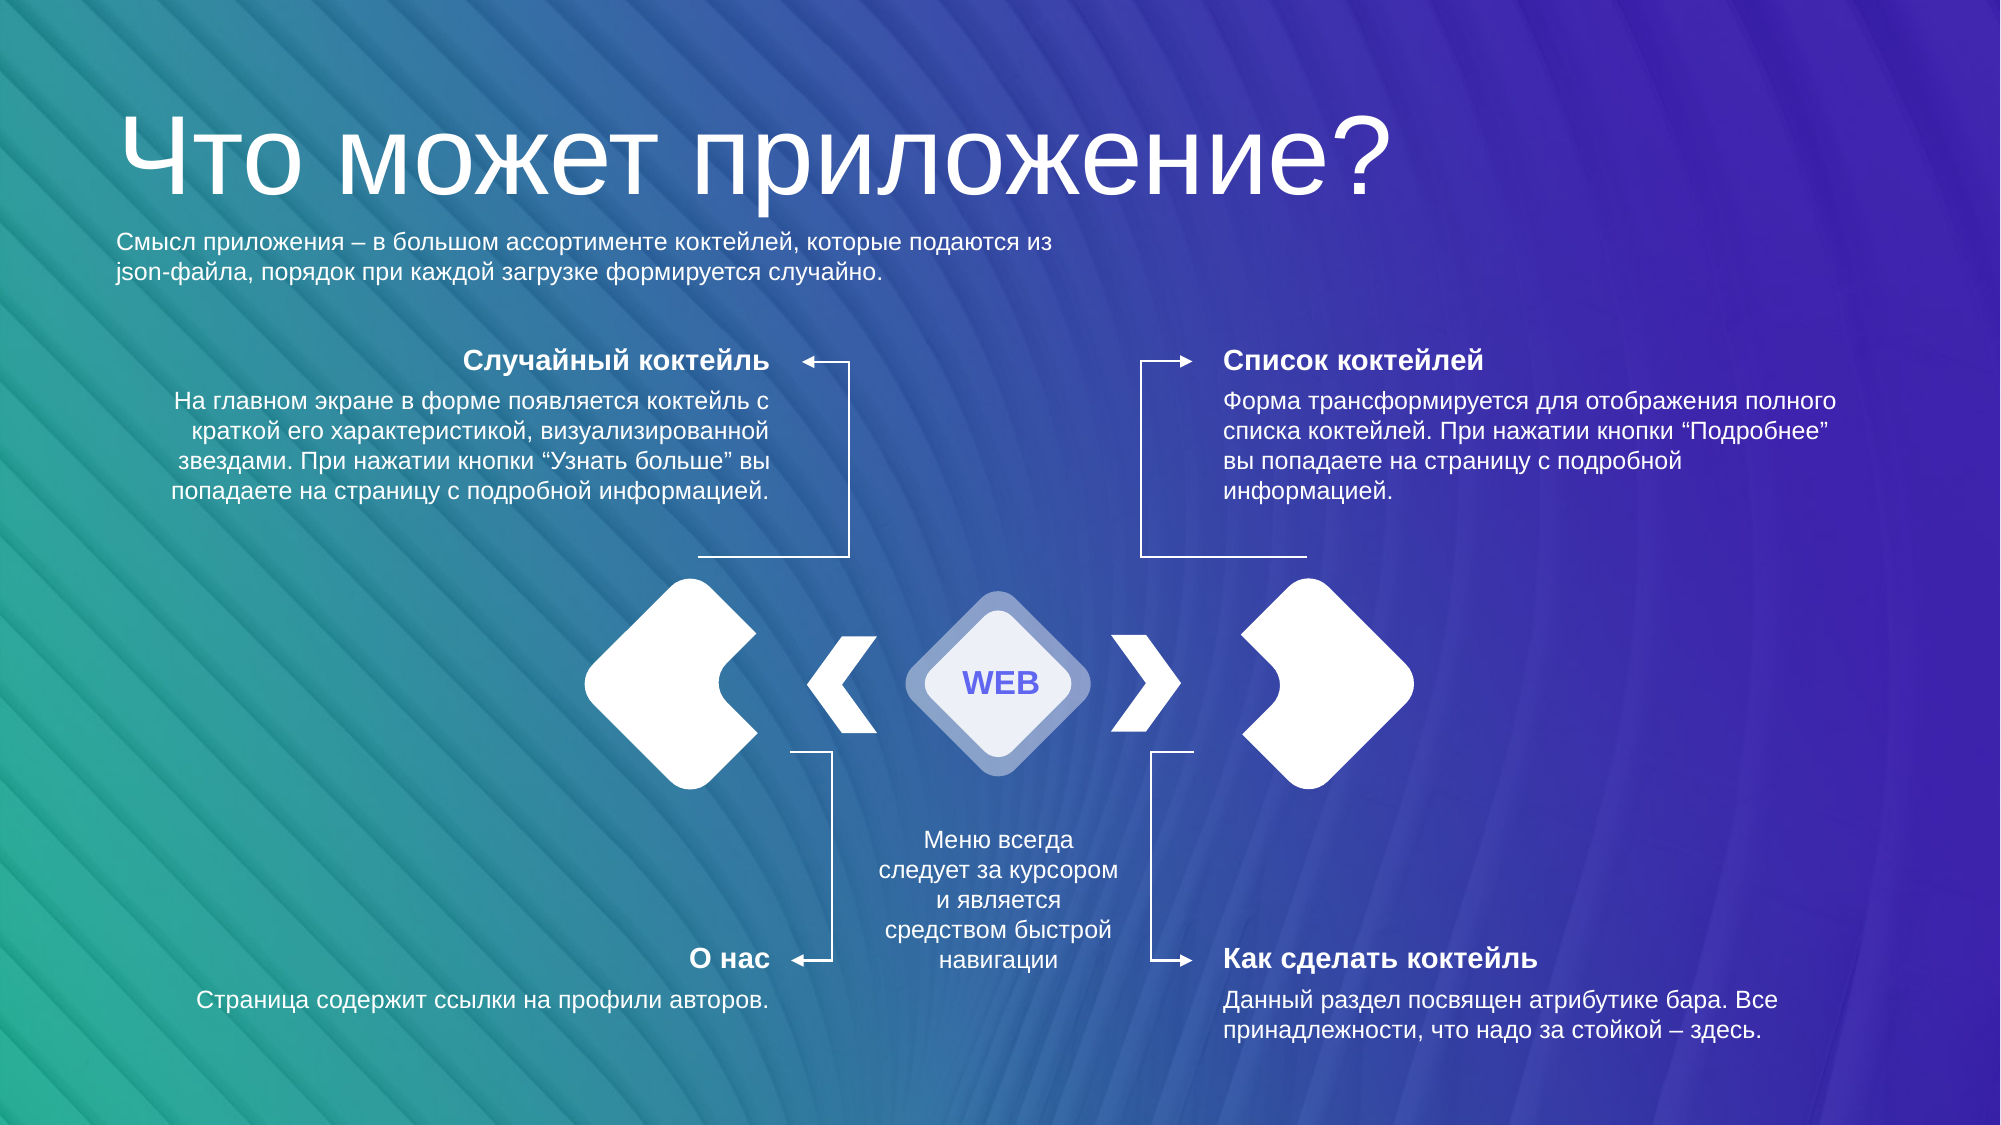

Что может приложение?
Смысл приложения – в большом ассортименте коктейлей, которые подаются из json-файла, порядок при каждой загрузке формируется случайно.

Случайный коктейль
На главном экране в форме появляется коктейль с краткой его характеристикой, визуализированной звездами. При нажатии кнопки “Узнать больше” вы попадаете на страницу с подробной информацией.
Список коктейлей
Форма трансформируется для отображения полного списка коктейлей. При нажатии кнопки “Подробнее” вы попадаете на страницу с подробной информацией.

WEB

Меню всегда следует за курсором и является средством быстрой навигации
О нас
Страница содержит ссылки на профили авторов.
Как сделать коктейль
Данный раздел посвящен атрибутике бара. Все принадлежности, что надо за стойкой – здесь.